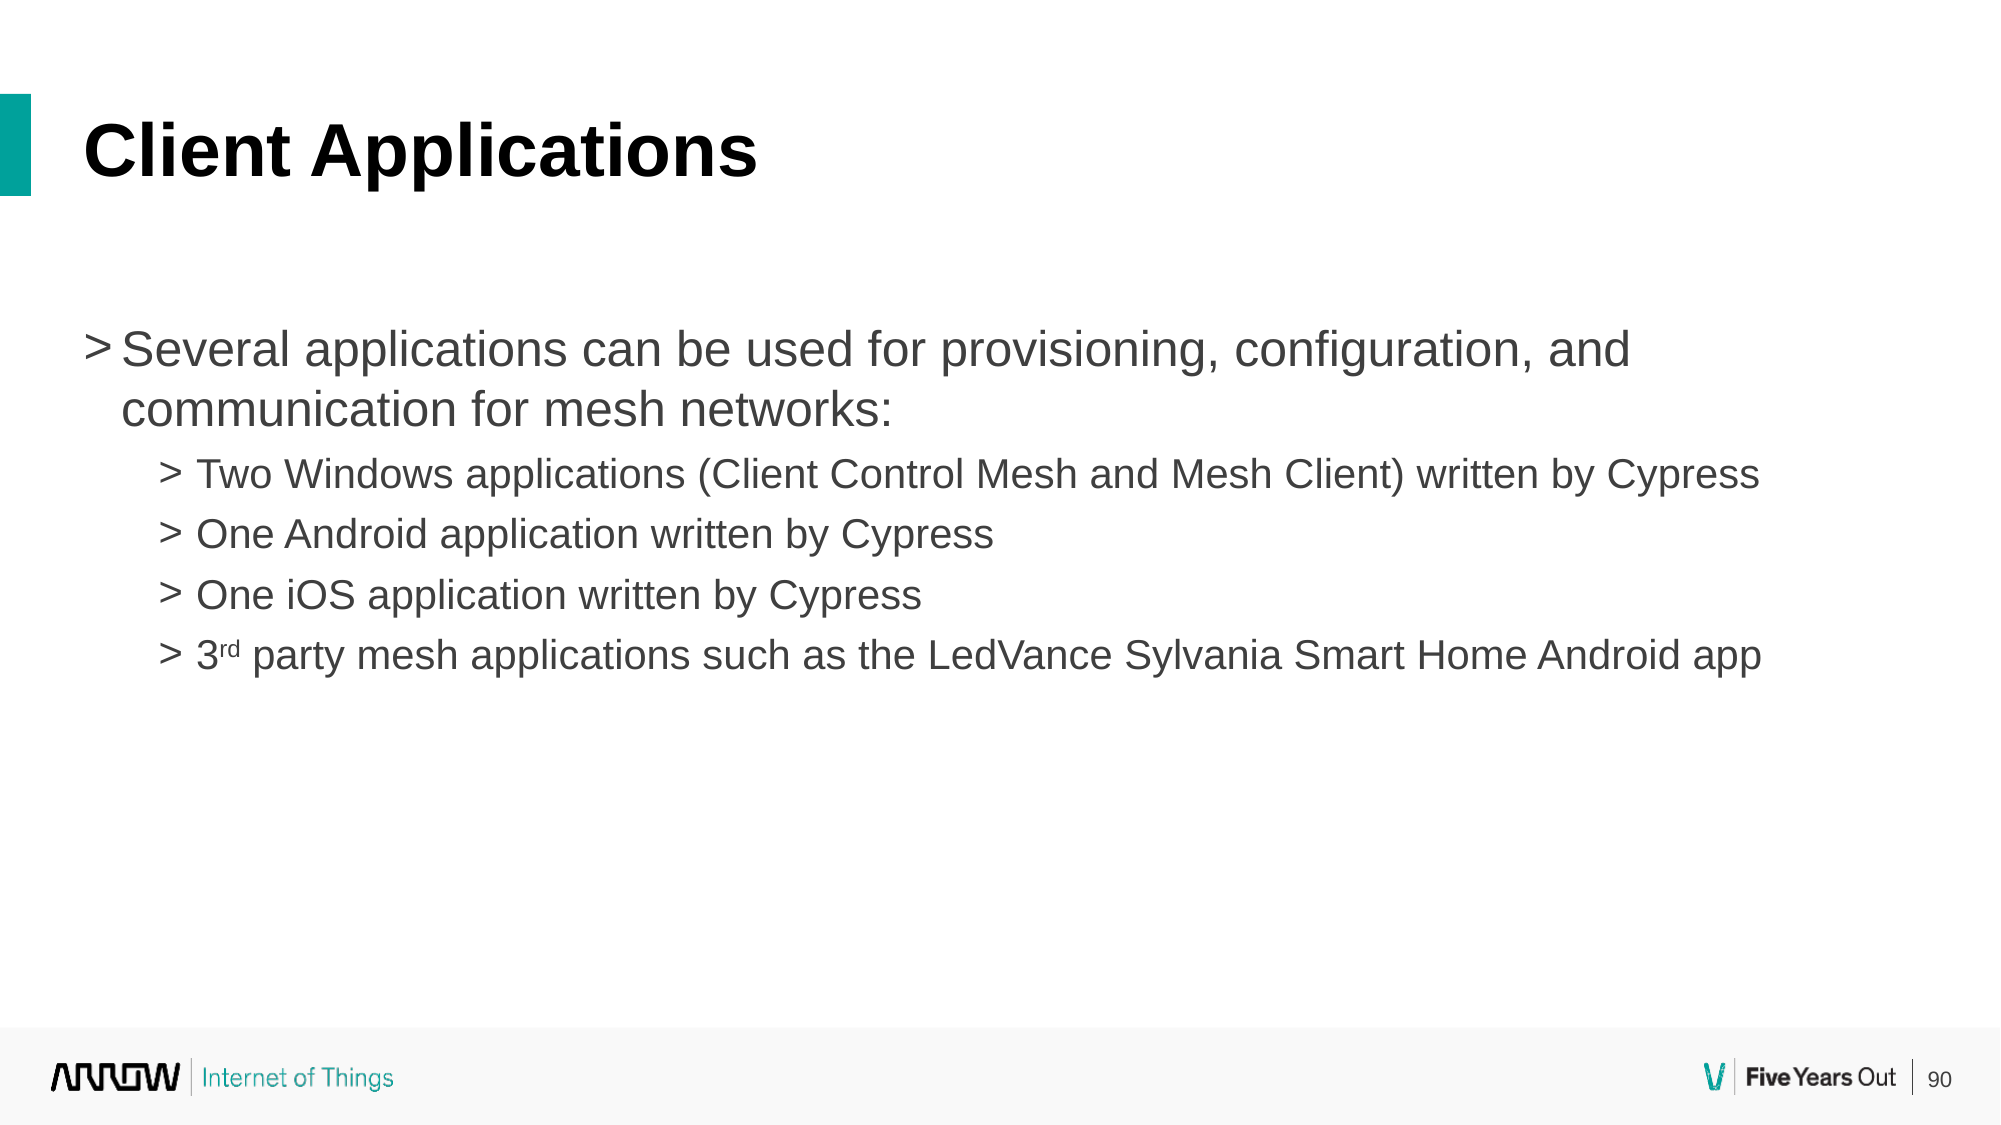

Client Applications
Several applications can be used for provisioning, configuration, and communication for mesh networks:
Two Windows applications (Client Control Mesh and Mesh Client) written by Cypress
One Android application written by Cypress
One iOS application written by Cypress
3rd party mesh applications such as the LedVance Sylvania Smart Home Android app